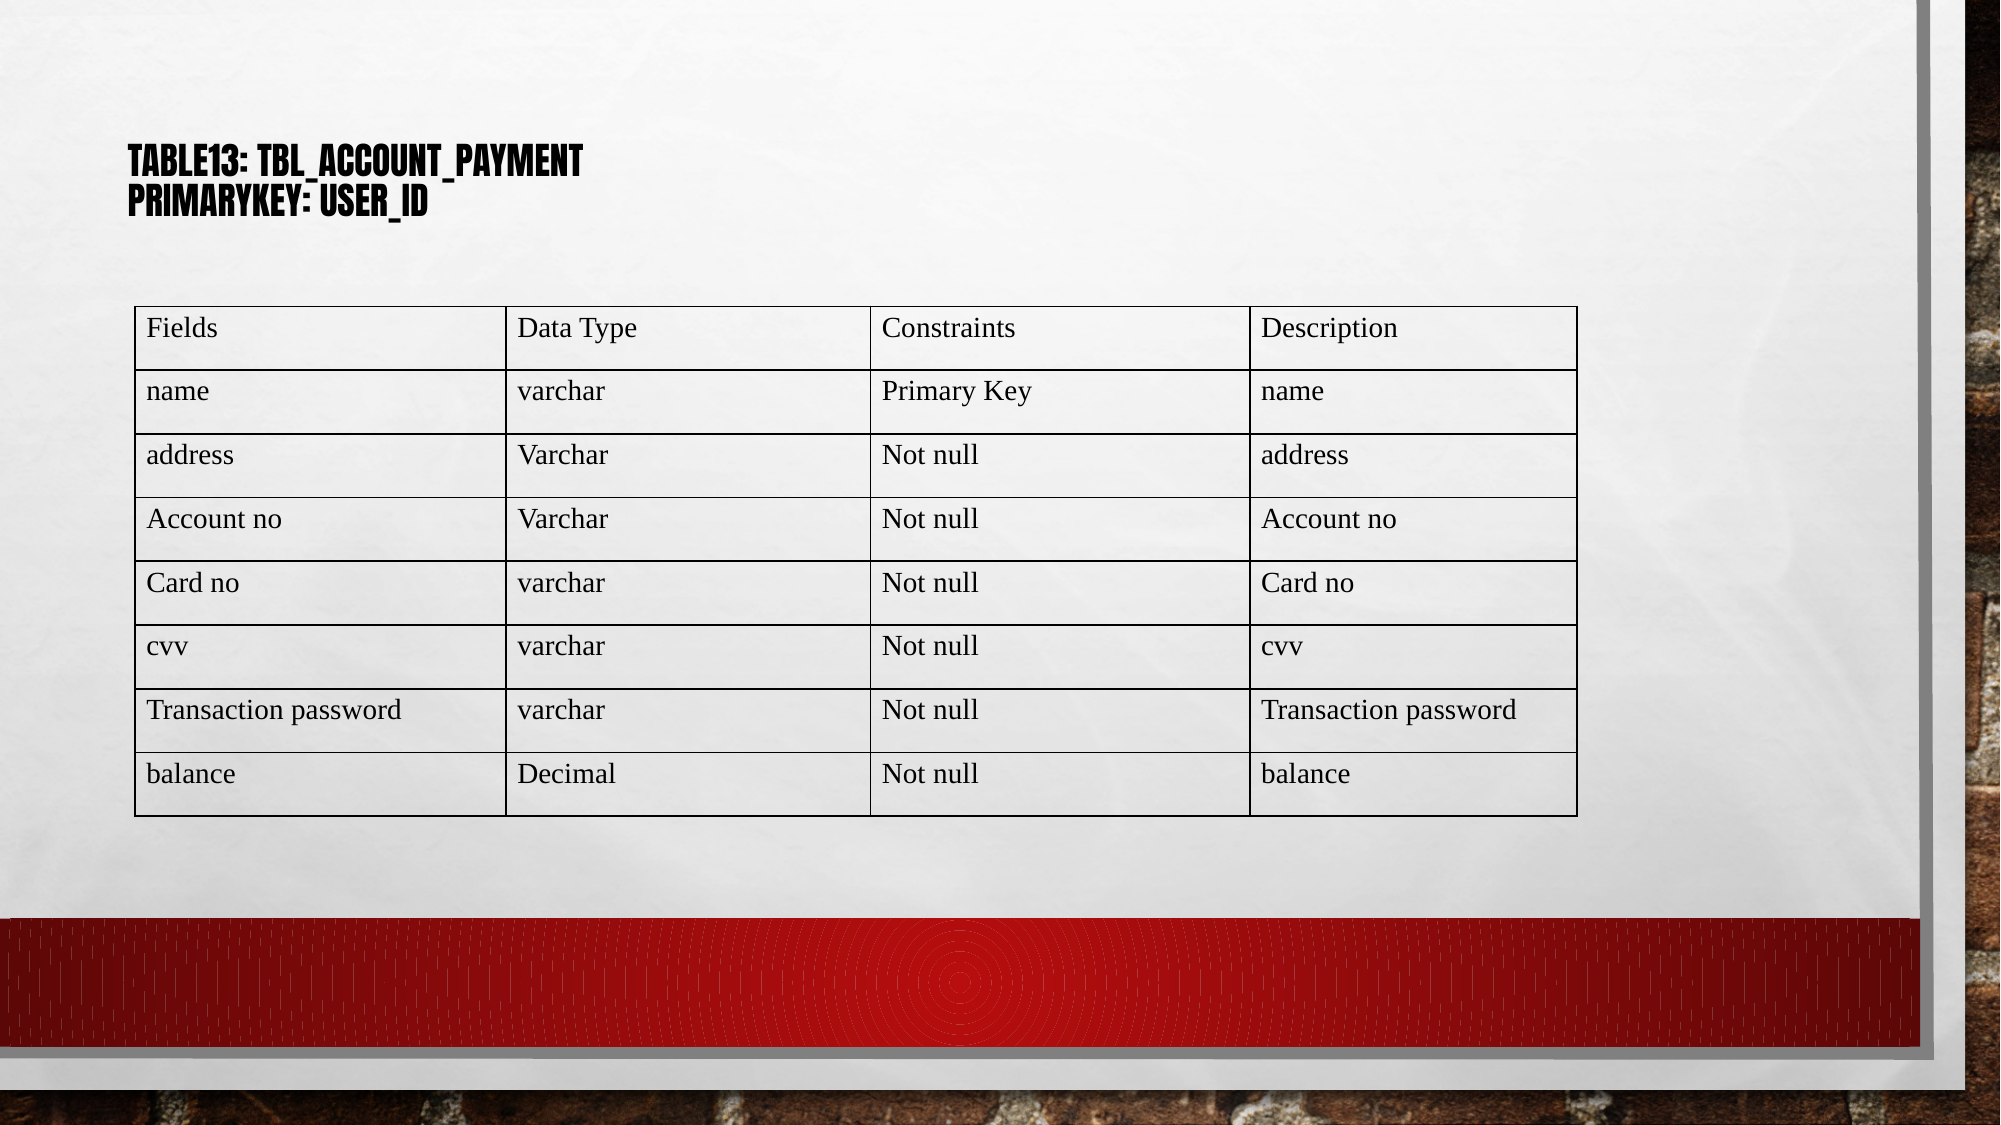

# Table13: tbl_Account_payment Primarykey: user_id
| Fields | Data Type | Constraints | Description |
| --- | --- | --- | --- |
| name | varchar | Primary Key | name |
| address | Varchar | Not null | address |
| Account no | Varchar | Not null | Account no |
| Card no | varchar | Not null | Card no |
| cvv | varchar | Not null | cvv |
| Transaction password | varchar | Not null | Transaction password |
| balance | Decimal | Not null | balance |